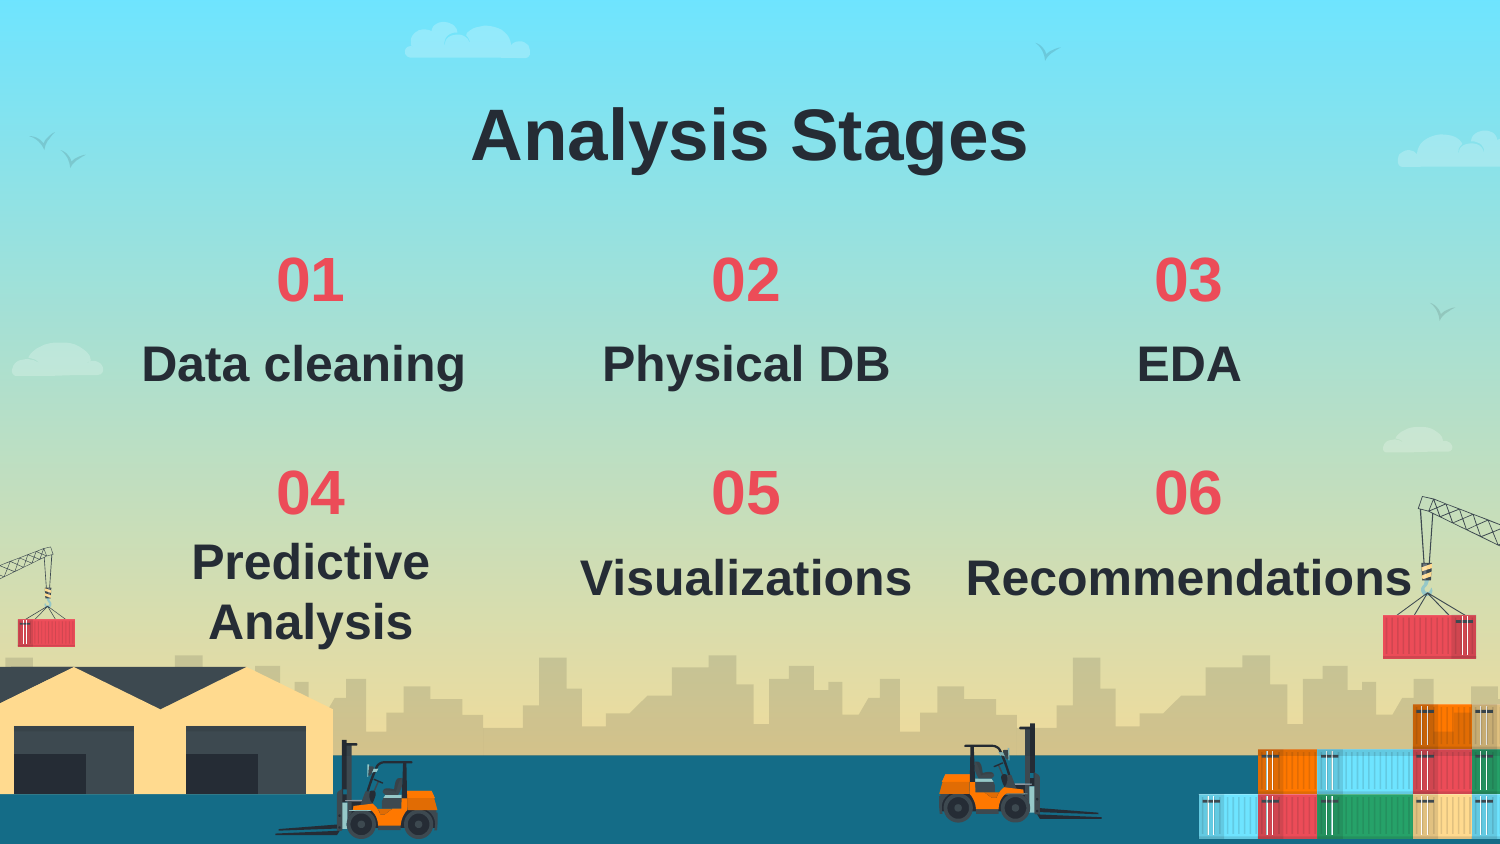

# Analysis Stages

01
02
03
Data cleaning
Physical DB
EDA
04
05
06
Visualizations
Recommendations
Predictive Analysis